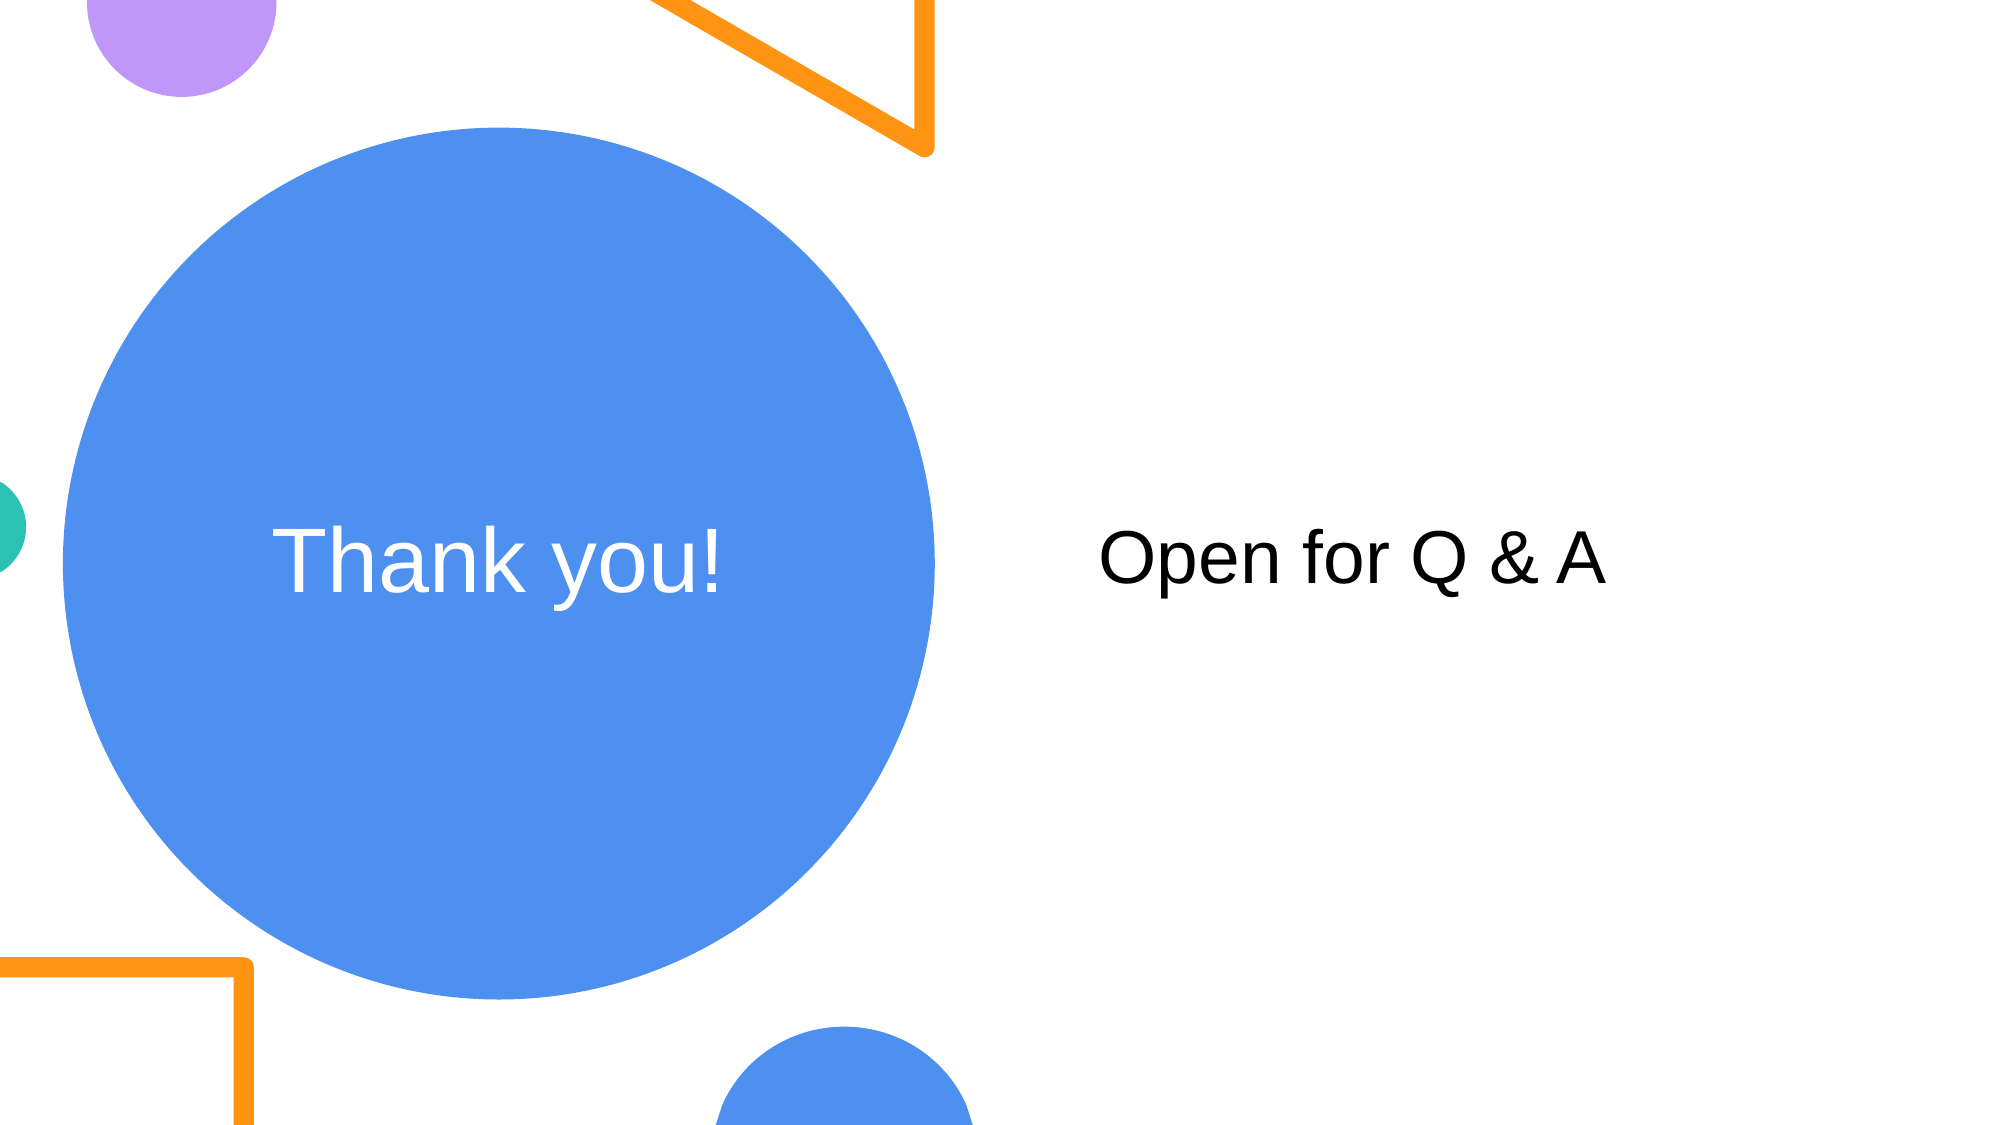

Open for Q & A
# Thank you!